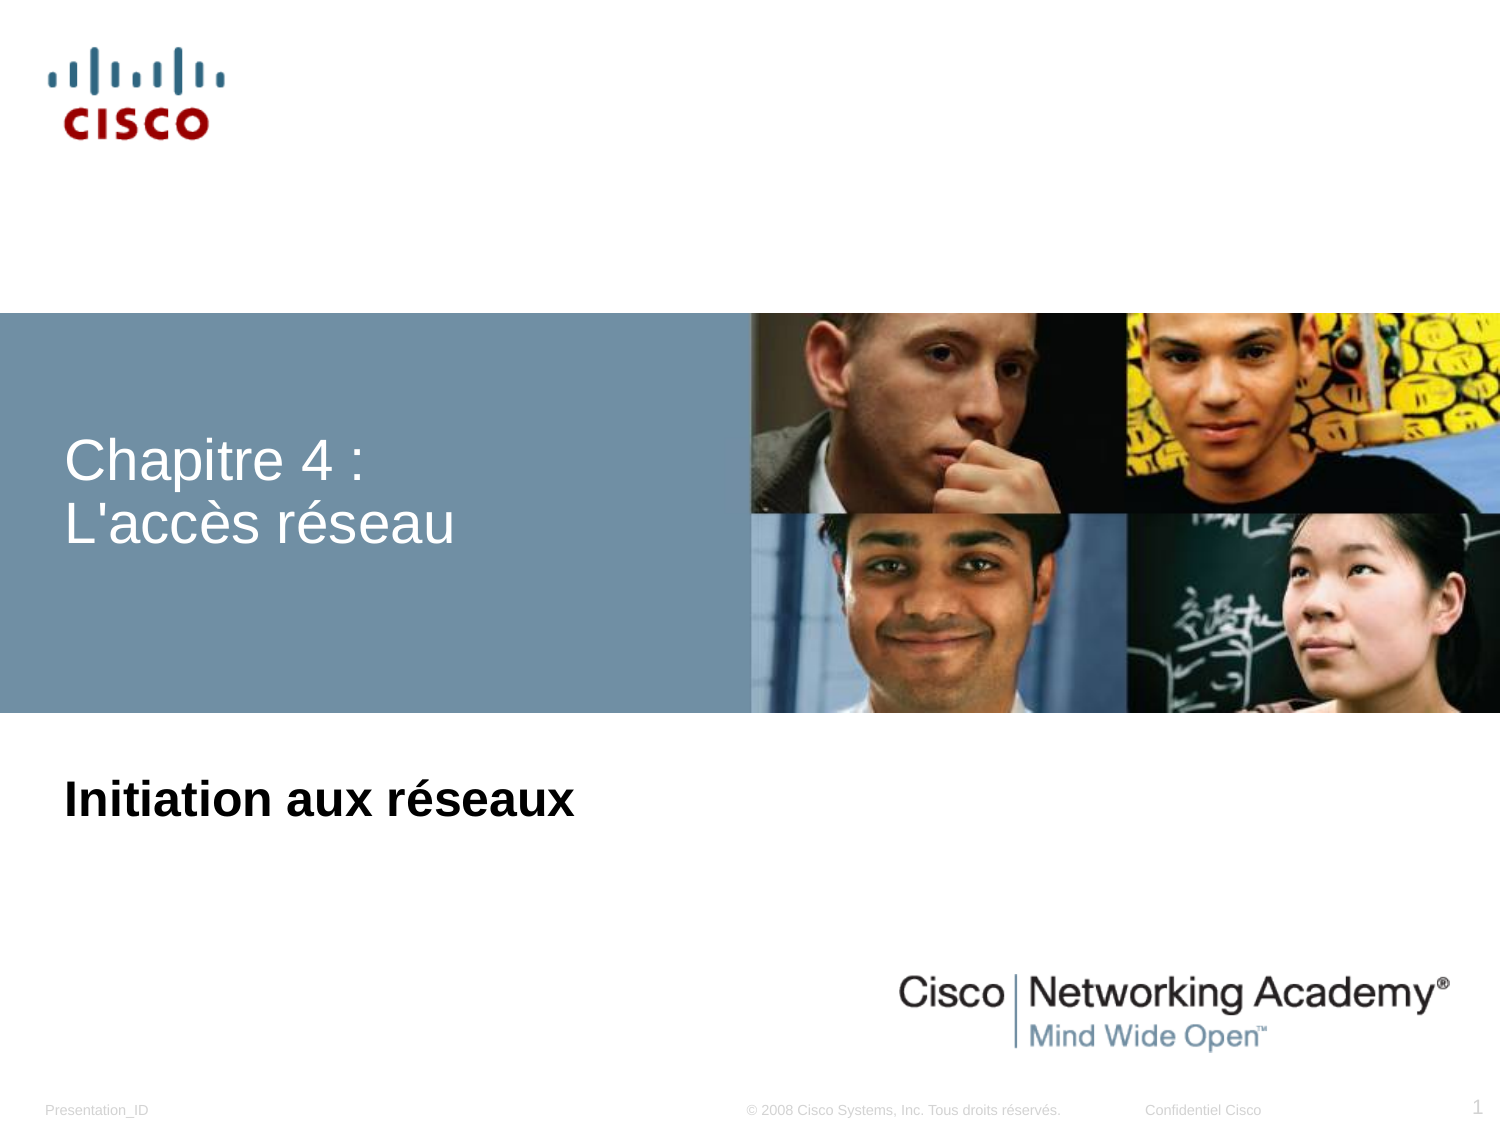

# Chapitre 4 : L'accès réseau
Initiation aux réseaux